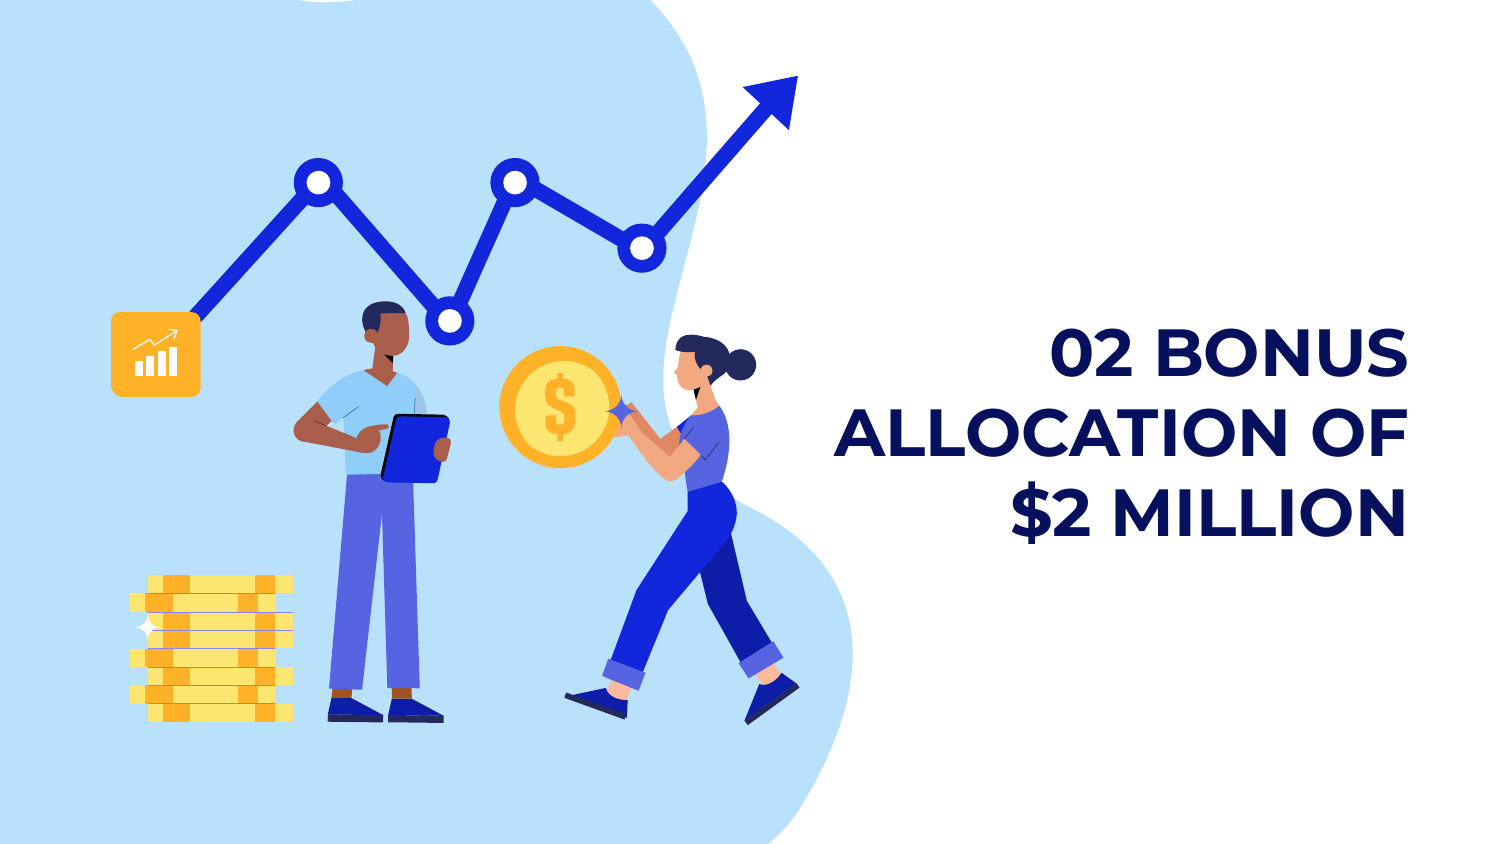

# 02 BONUS ALLOCATION OF $2 MILLION